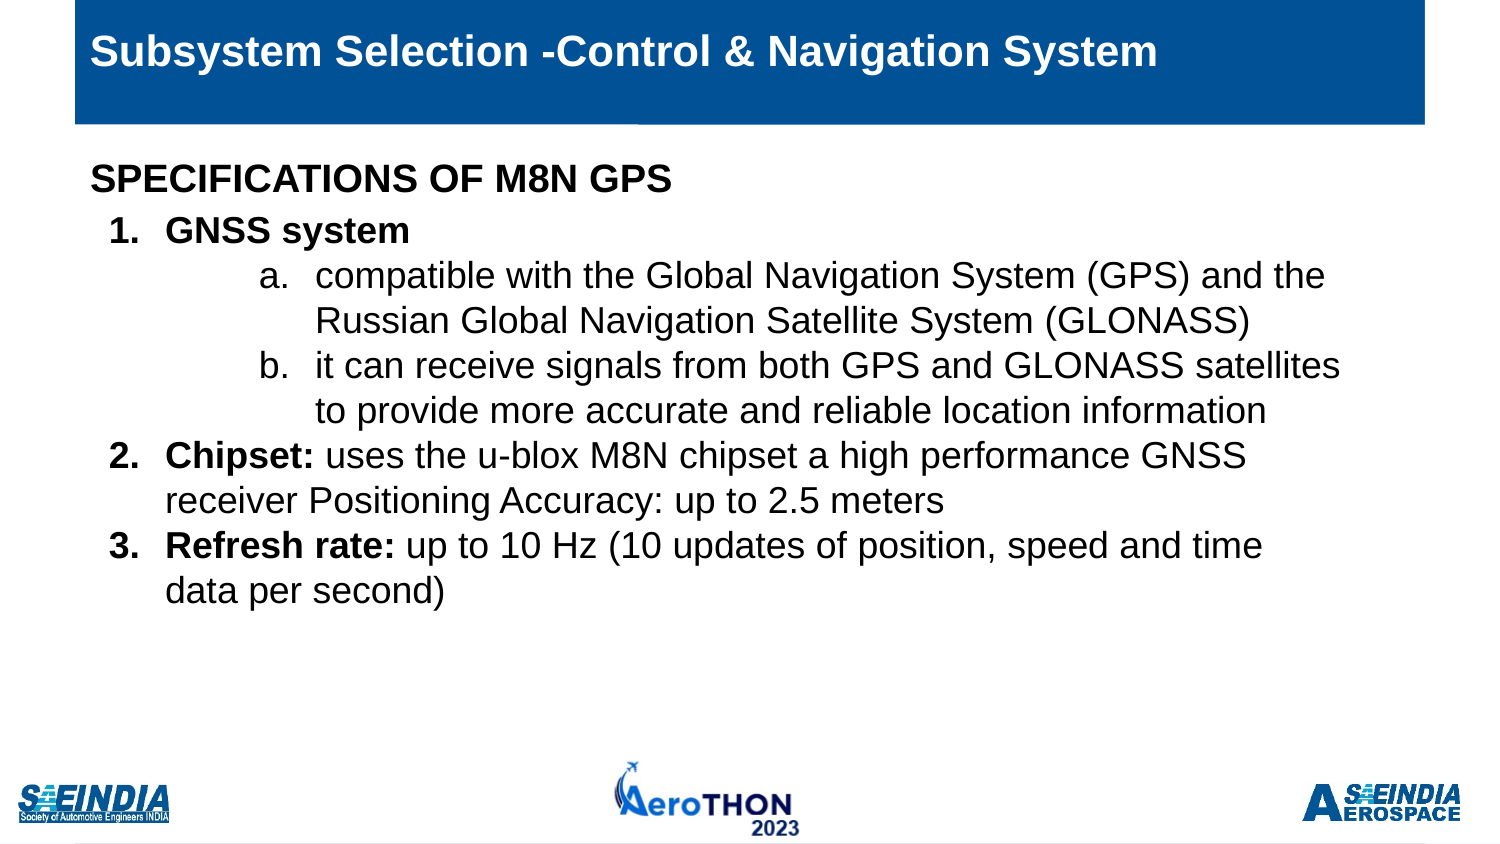

# Subsystem Selection -Control & Navigation System
SPECIFICATIONS OF M8N GPS
GNSS system
compatible with the Global Navigation System (GPS) and the Russian Global Navigation Satellite System (GLONASS)
it can receive signals from both GPS and GLONASS satellites to provide more accurate and reliable location information
Chipset: uses the u-blox M8N chipset a high performance GNSS receiver Positioning Accuracy: up to 2.5 meters
Refresh rate: up to 10 Hz (10 updates of position, speed and time data per second)